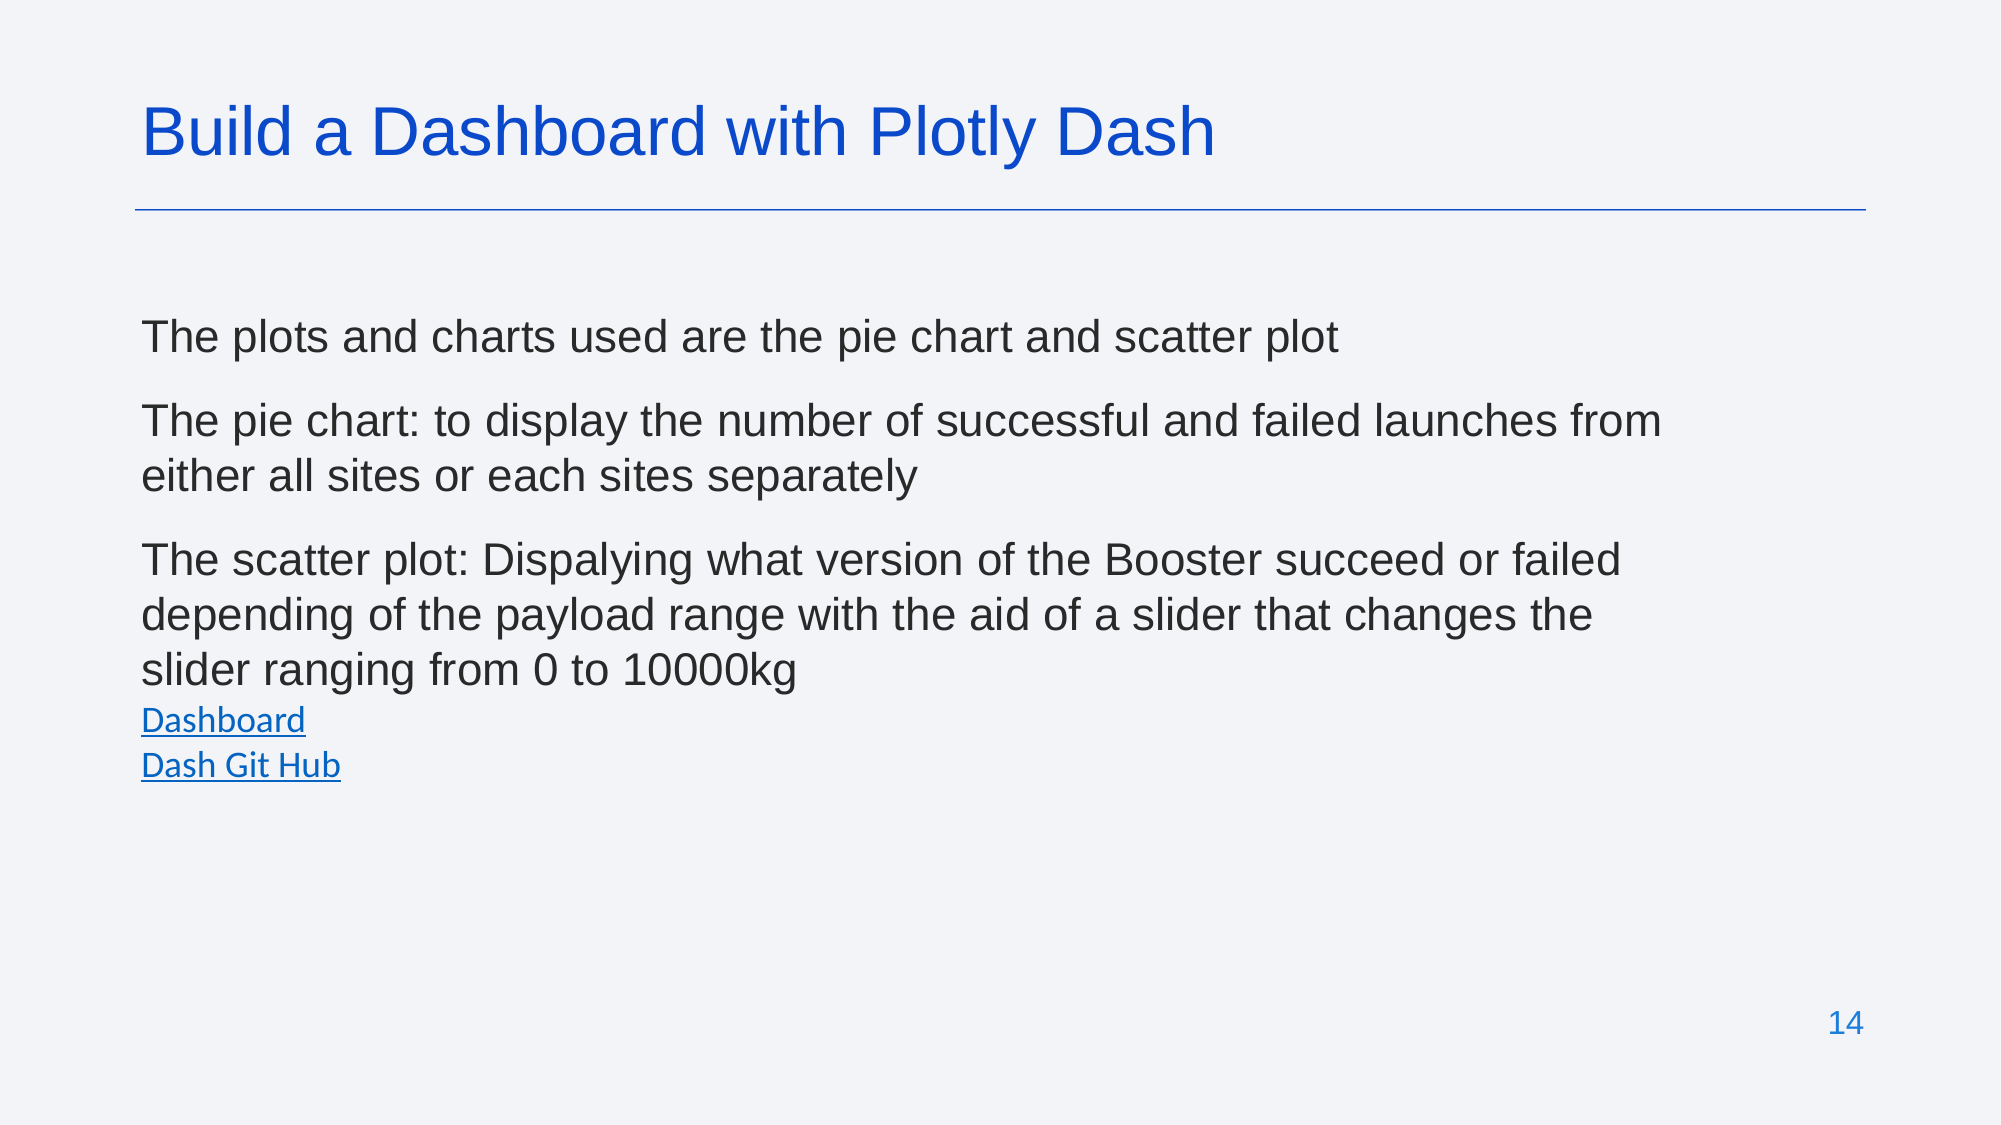

Build a Dashboard with Plotly Dash
The plots and charts used are the pie chart and scatter plot
The pie chart: to display the number of successful and failed launches from either all sites or each sites separately
The scatter plot: Dispalying what version of the Booster succeed or failed depending of the payload range with the aid of a slider that changes the slider ranging from 0 to 10000kg
Dashboard
Dash Git Hub
14